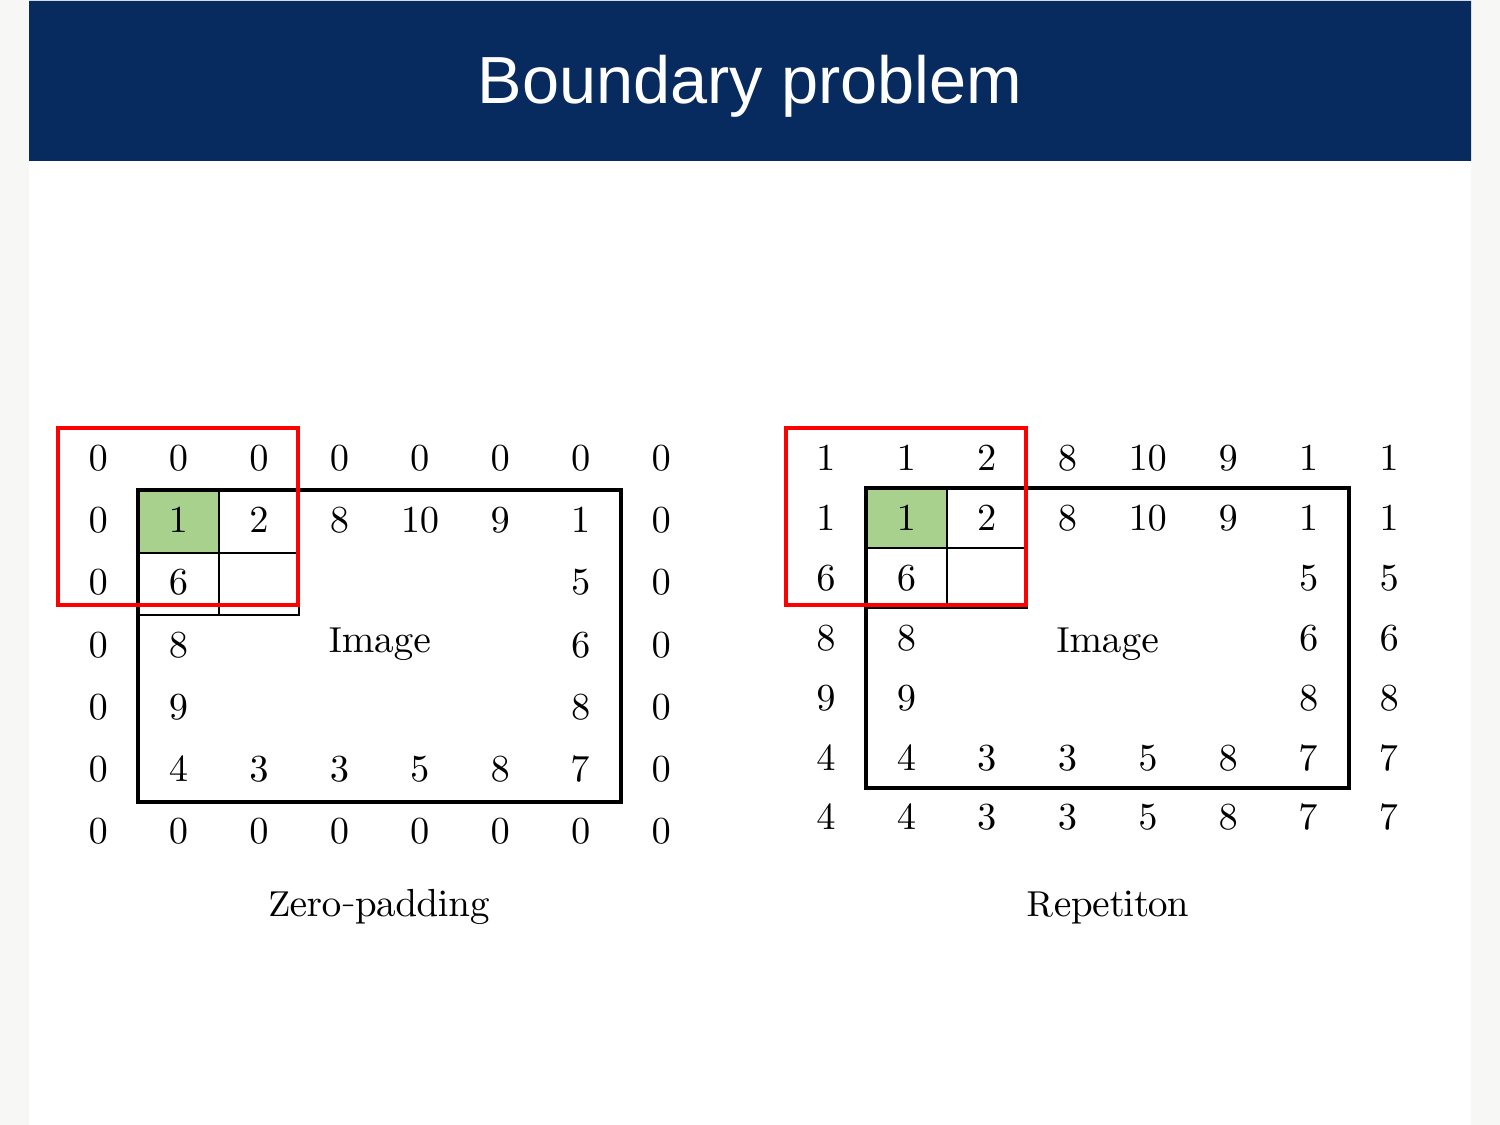

# Boundary problem
| 0 | 0 | 0 | 0 | 0 | 0 | 0 | 0 |
| --- | --- | --- | --- | --- | --- | --- | --- |
| 0 | 1 | 2 | 8 | 10 | 9 | 1 | 0 |
| 0 | 6 |  |  |  |  | 5 | 0 |
| 0 | 8 |  |  |  |  | 6 | 0 |
| 0 | 9 |  |  |  |  | 8 | 0 |
| 0 | 4 | 3 | 3 | 5 | 8 | 7 | 0 |
| 0 | 0 | 0 | 0 | 0 | 0 | 0 | 0 |

| 1 | 1 | 2 | 8 | 10 | 9 | 1 | 1 |
| --- | --- | --- | --- | --- | --- | --- | --- |
| 1 | 1 | 2 | 8 | 10 | 9 | 1 | 1 |
| 6 | 6 |  |  |  |  | 5 | 5 |
| 8 | 8 |  |  |  |  | 6 | 6 |
| 9 | 9 |  |  |  |  | 8 | 8 |
| 4 | 4 | 3 | 3 | 5 | 8 | 7 | 7 |
| 4 | 4 | 3 | 3 | 5 | 8 | 7 | 7 |

Image
Image
Zero-padding
Repetiton